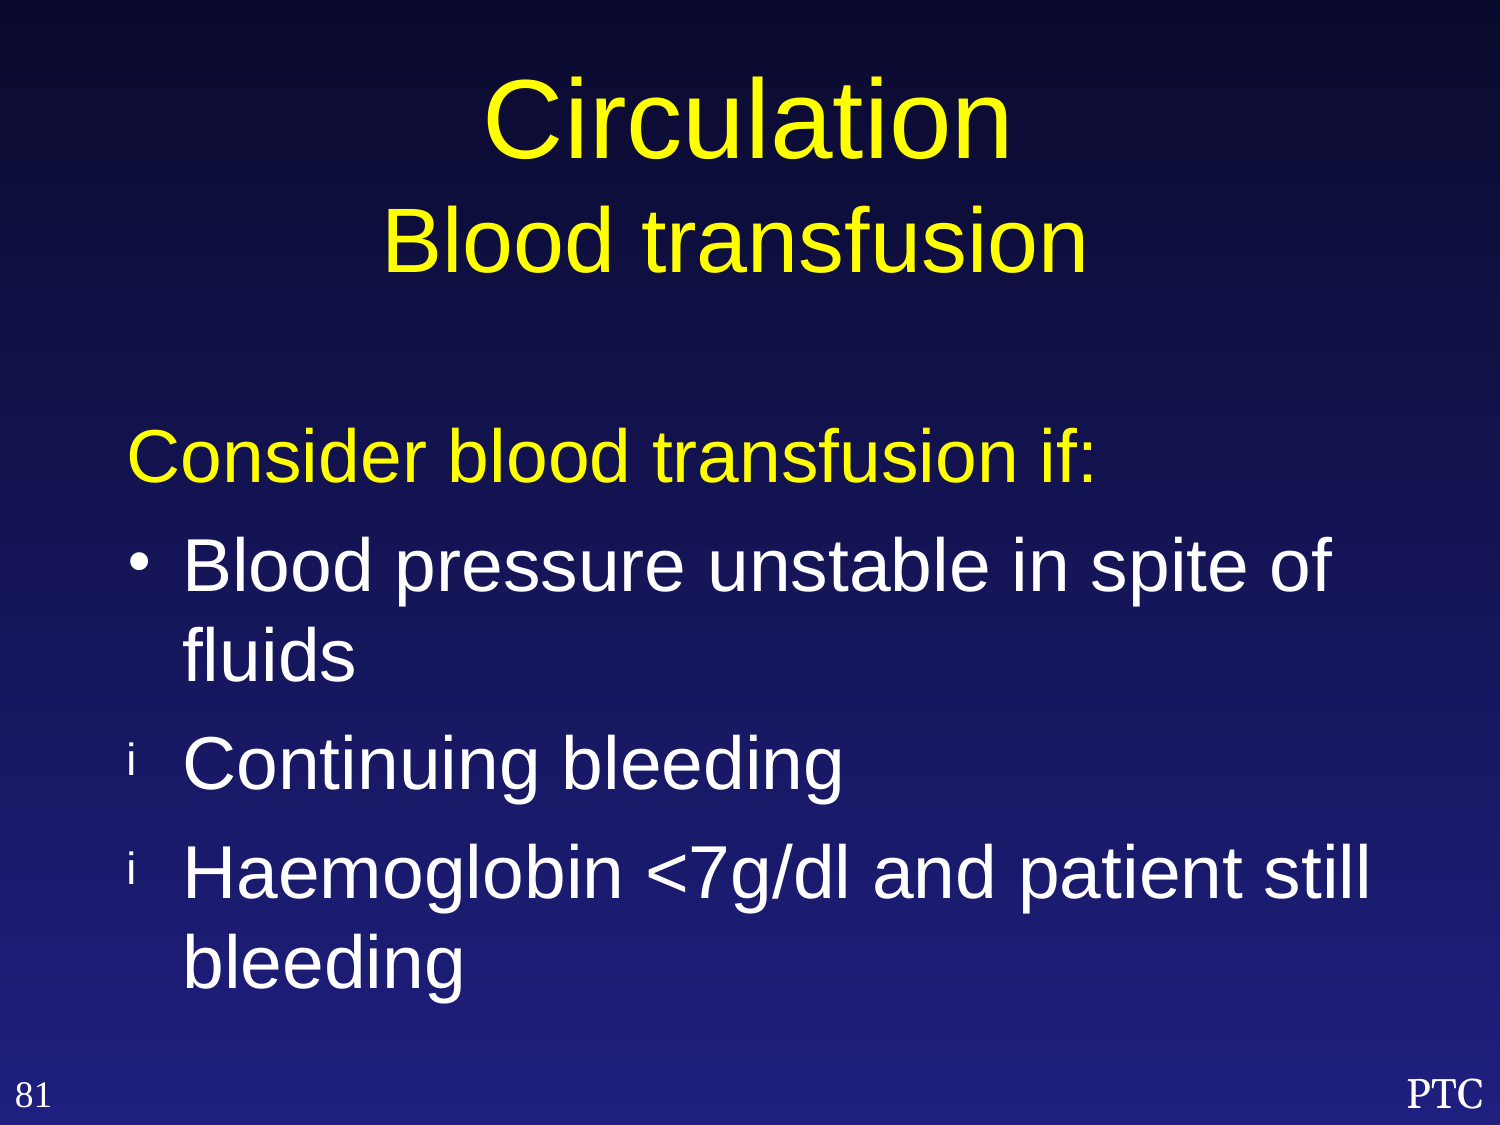

Circulation
Blood transfusion
Consider blood transfusion if:
Blood pressure unstable in spite of fluids
Continuing bleeding
Haemoglobin <7g/dl and patient still bleeding
81